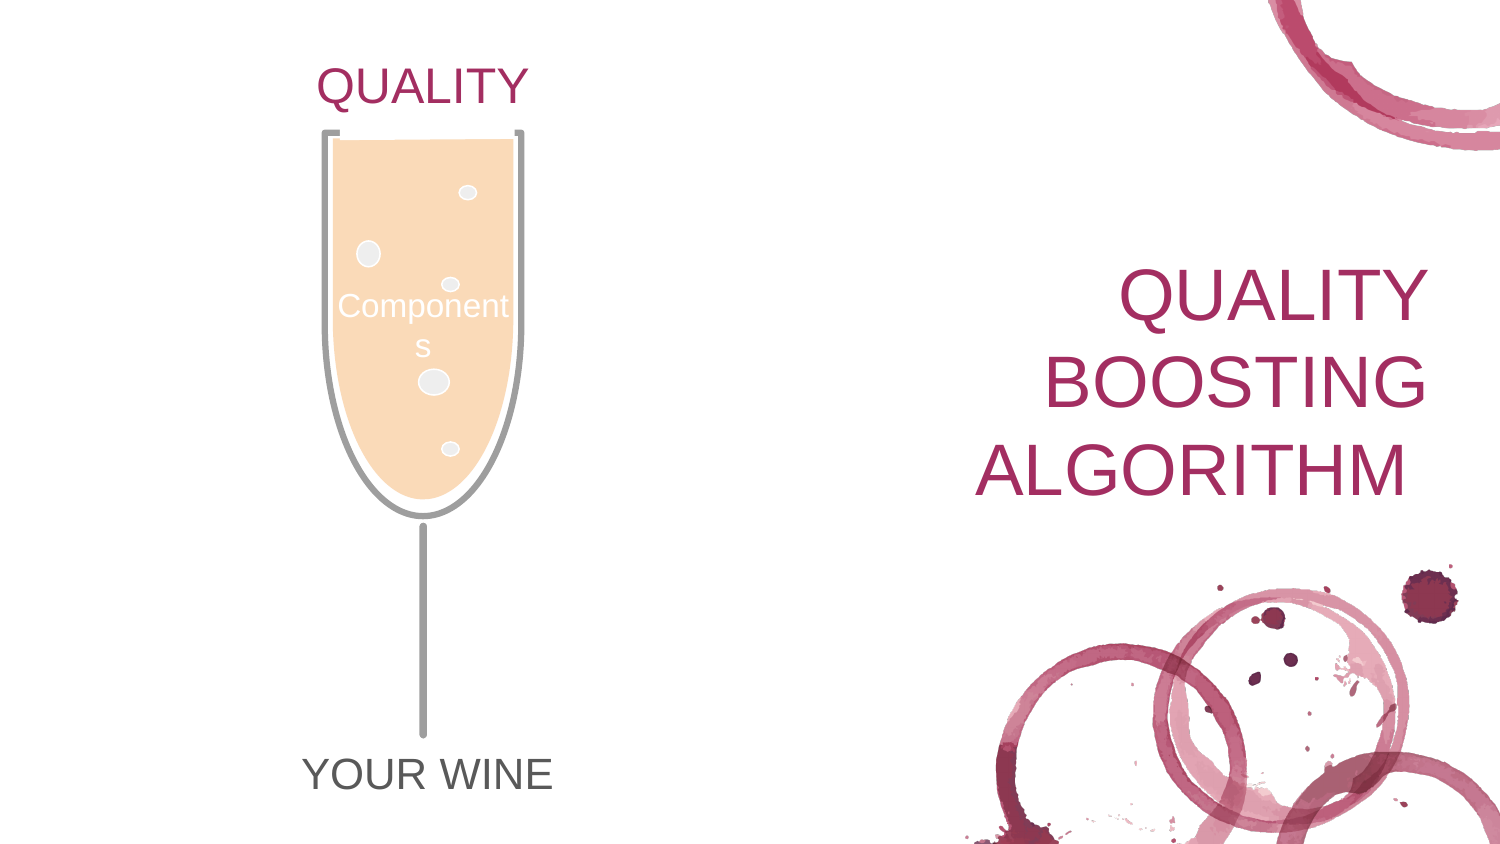

QUALITY

# QUALITY BOOSTING ALGORITHM

Components

YOUR WINE